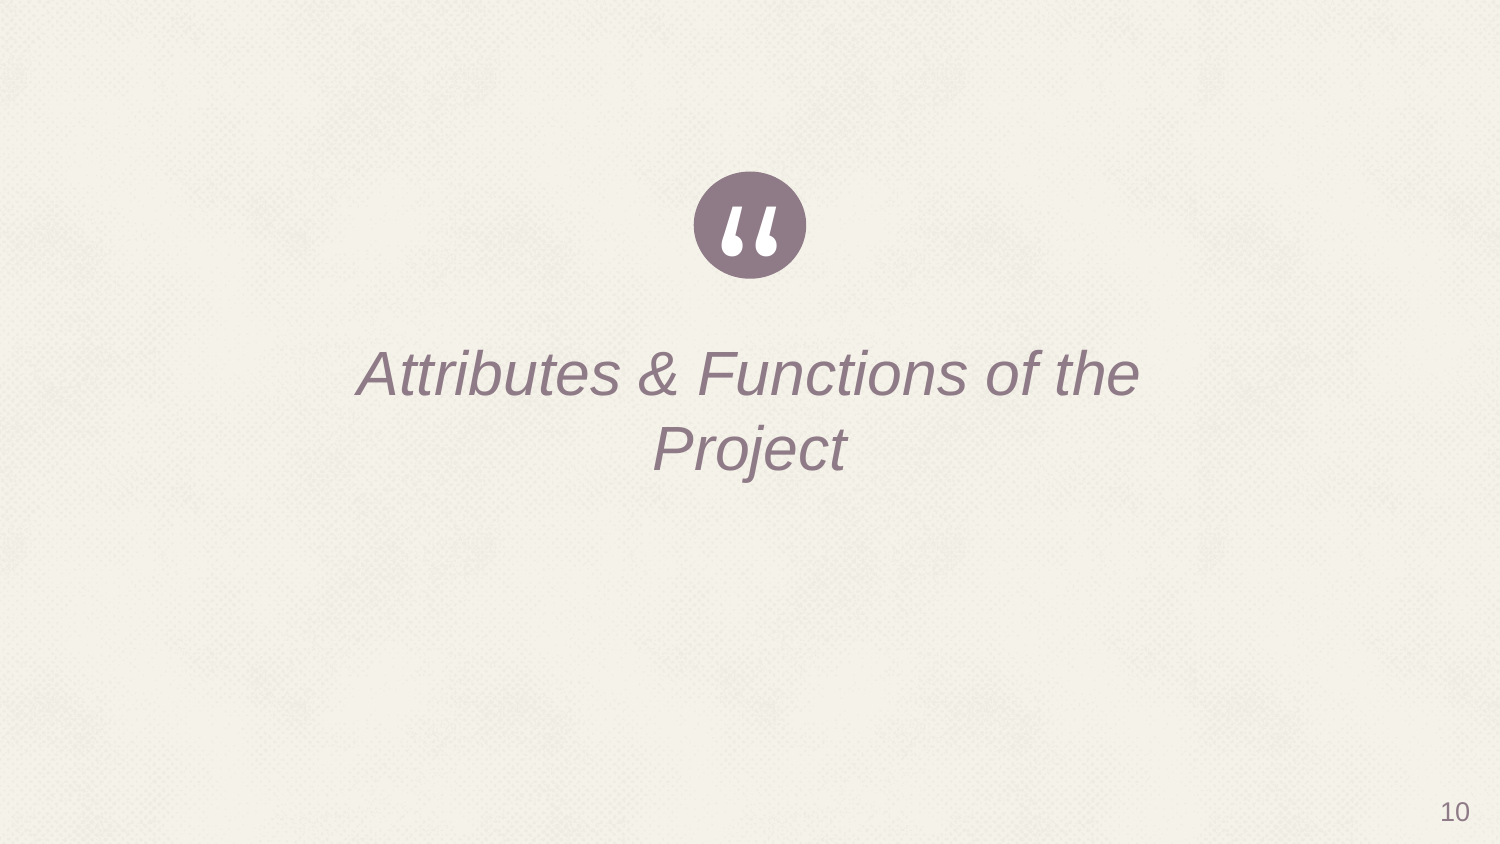

Attributes & Functions of the Project
10